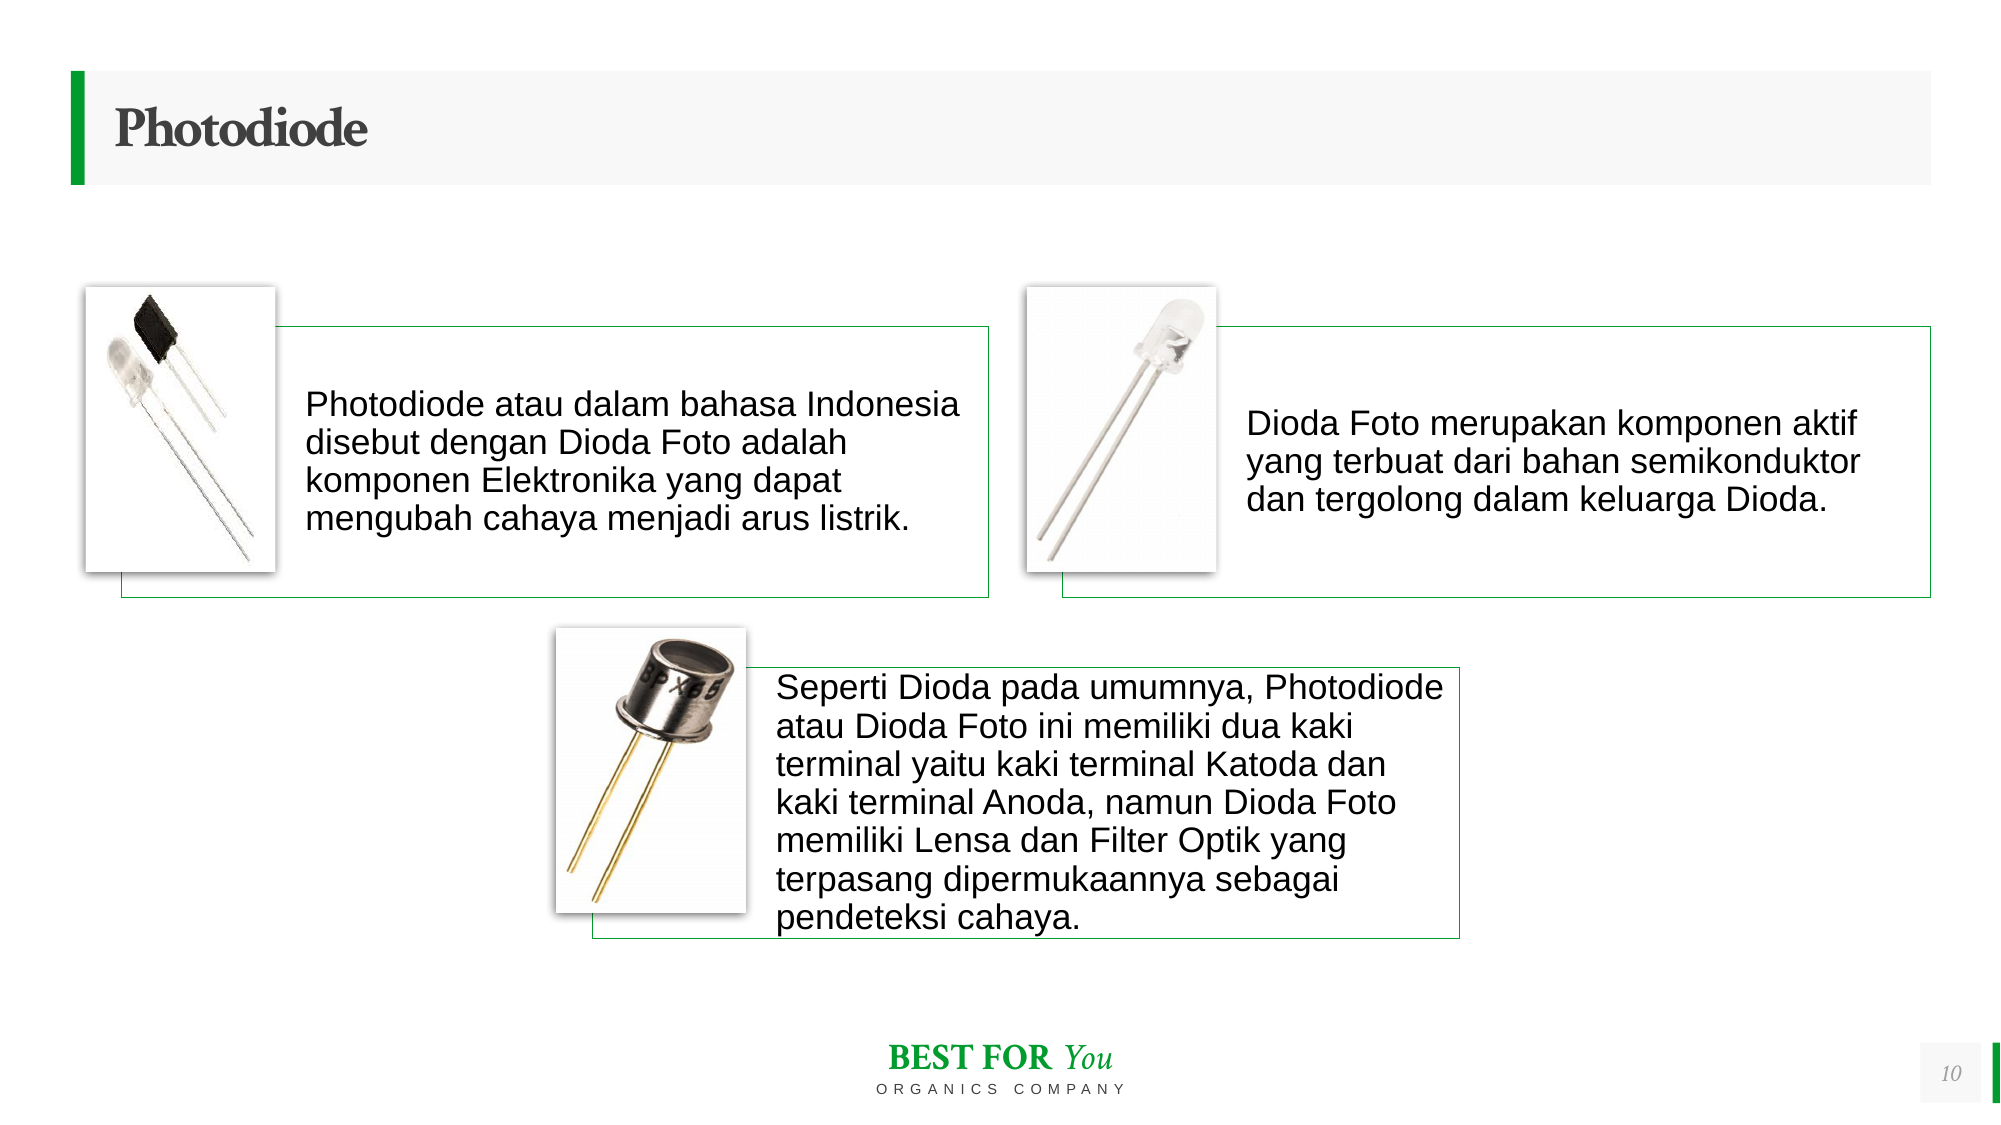

# Photodiode
Photodiode atau dalam bahasa Indonesia disebut dengan Dioda Foto adalah komponen Elektronika yang dapat mengubah cahaya menjadi arus listrik.
Dioda Foto merupakan komponen aktif yang terbuat dari bahan semikonduktor dan tergolong dalam keluarga Dioda.
Seperti Dioda pada umumnya, Photodiode atau Dioda Foto ini memiliki dua kaki terminal yaitu kaki terminal Katoda dan kaki terminal Anoda, namun Dioda Foto memiliki Lensa dan Filter Optik yang terpasang dipermukaannya sebagai pendeteksi cahaya.
10